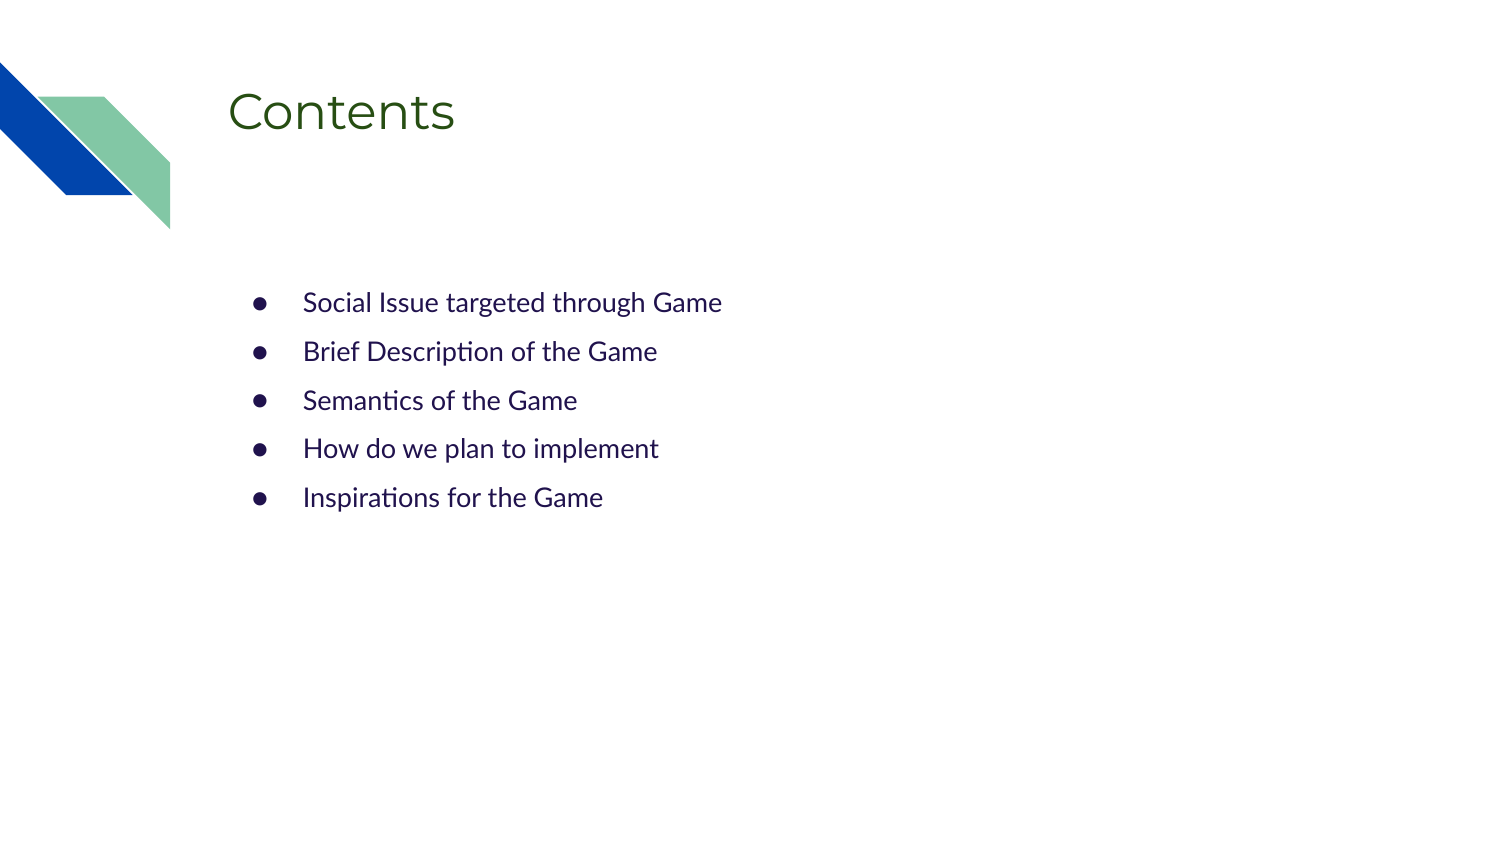

# Contents
Social Issue targeted through Game
Brief Description of the Game
Semantics of the Game
How do we plan to implement
Inspirations for the Game